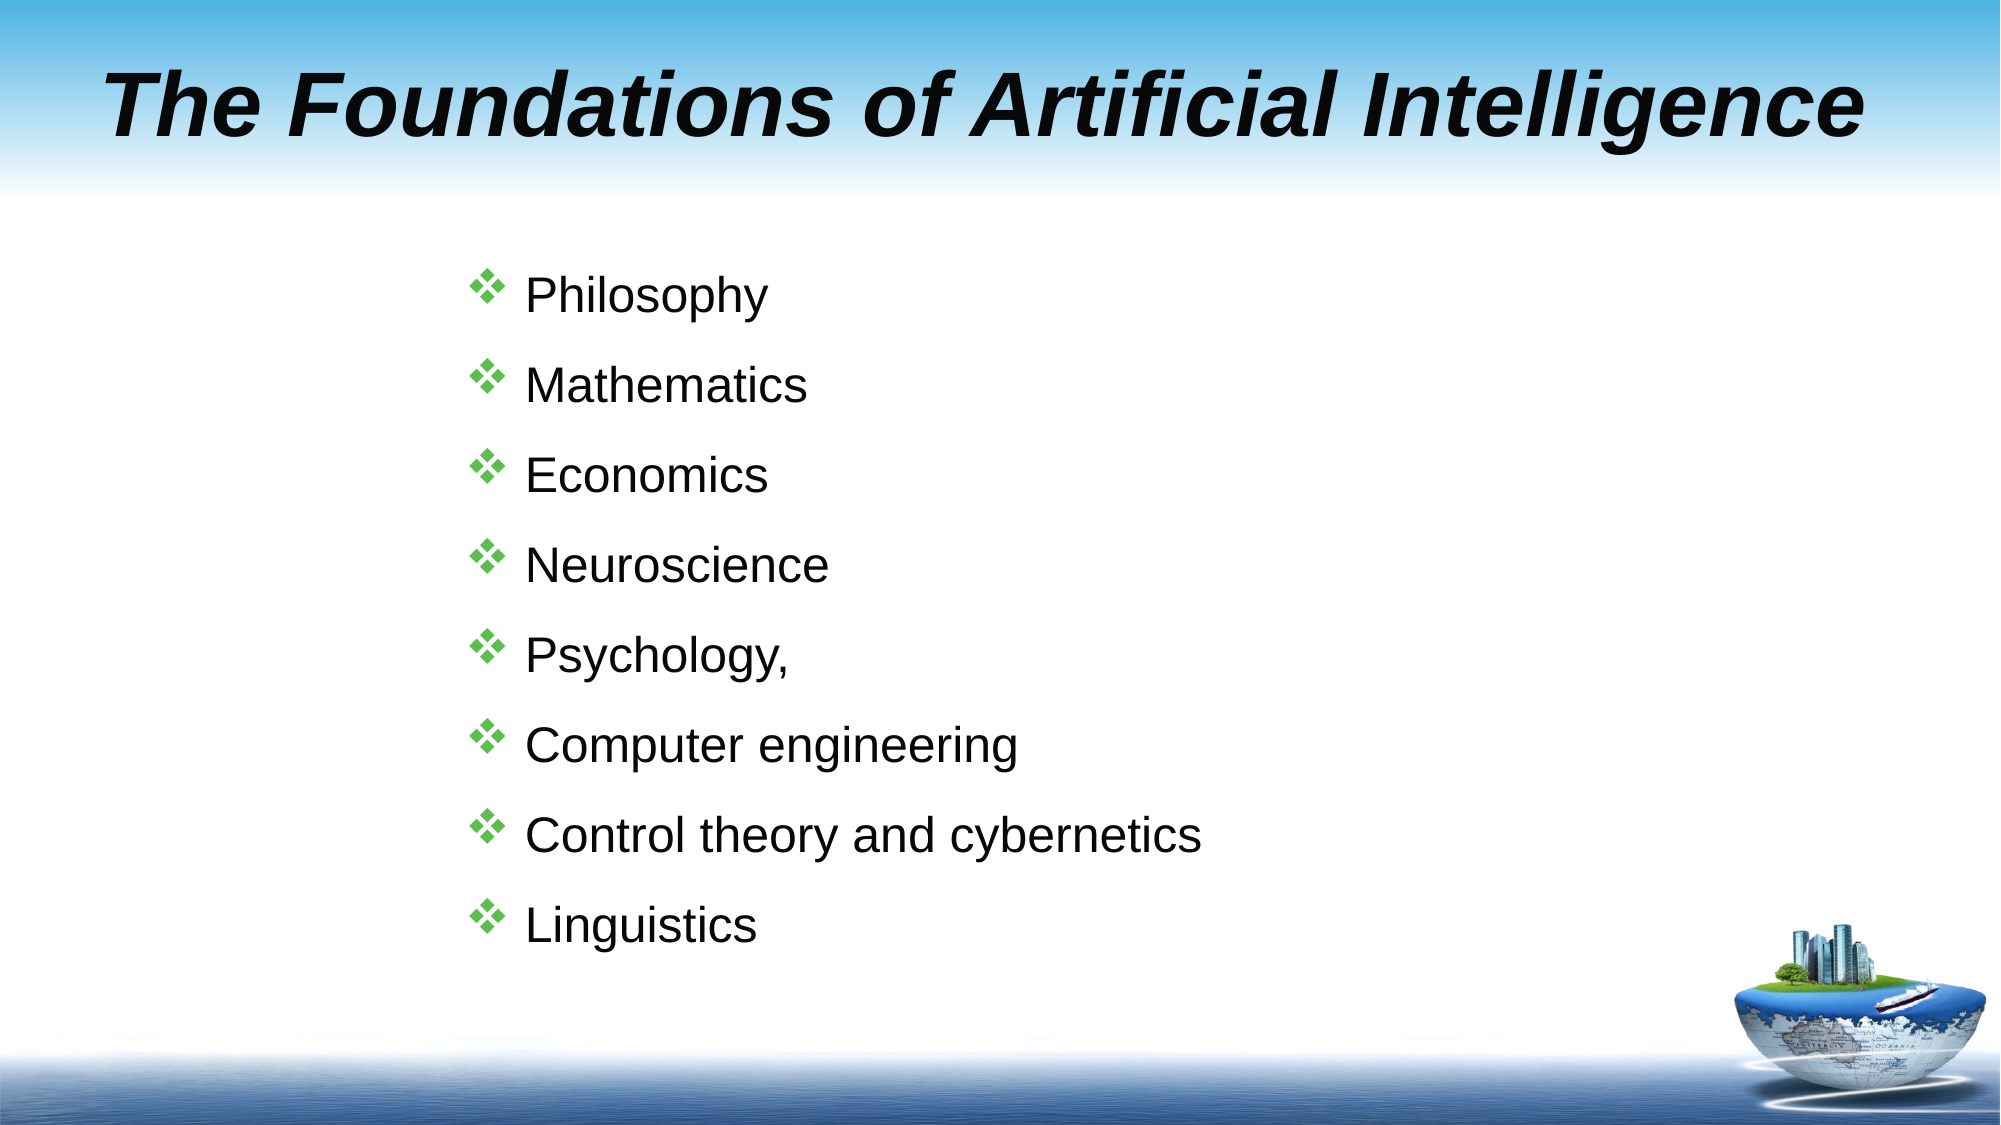

# The Foundations of Artificial Intelligence
 Philosophy
 Mathematics
 Economics
 Neuroscience
 Psychology,
 Computer engineering
 Control theory and cybernetics
 Linguistics